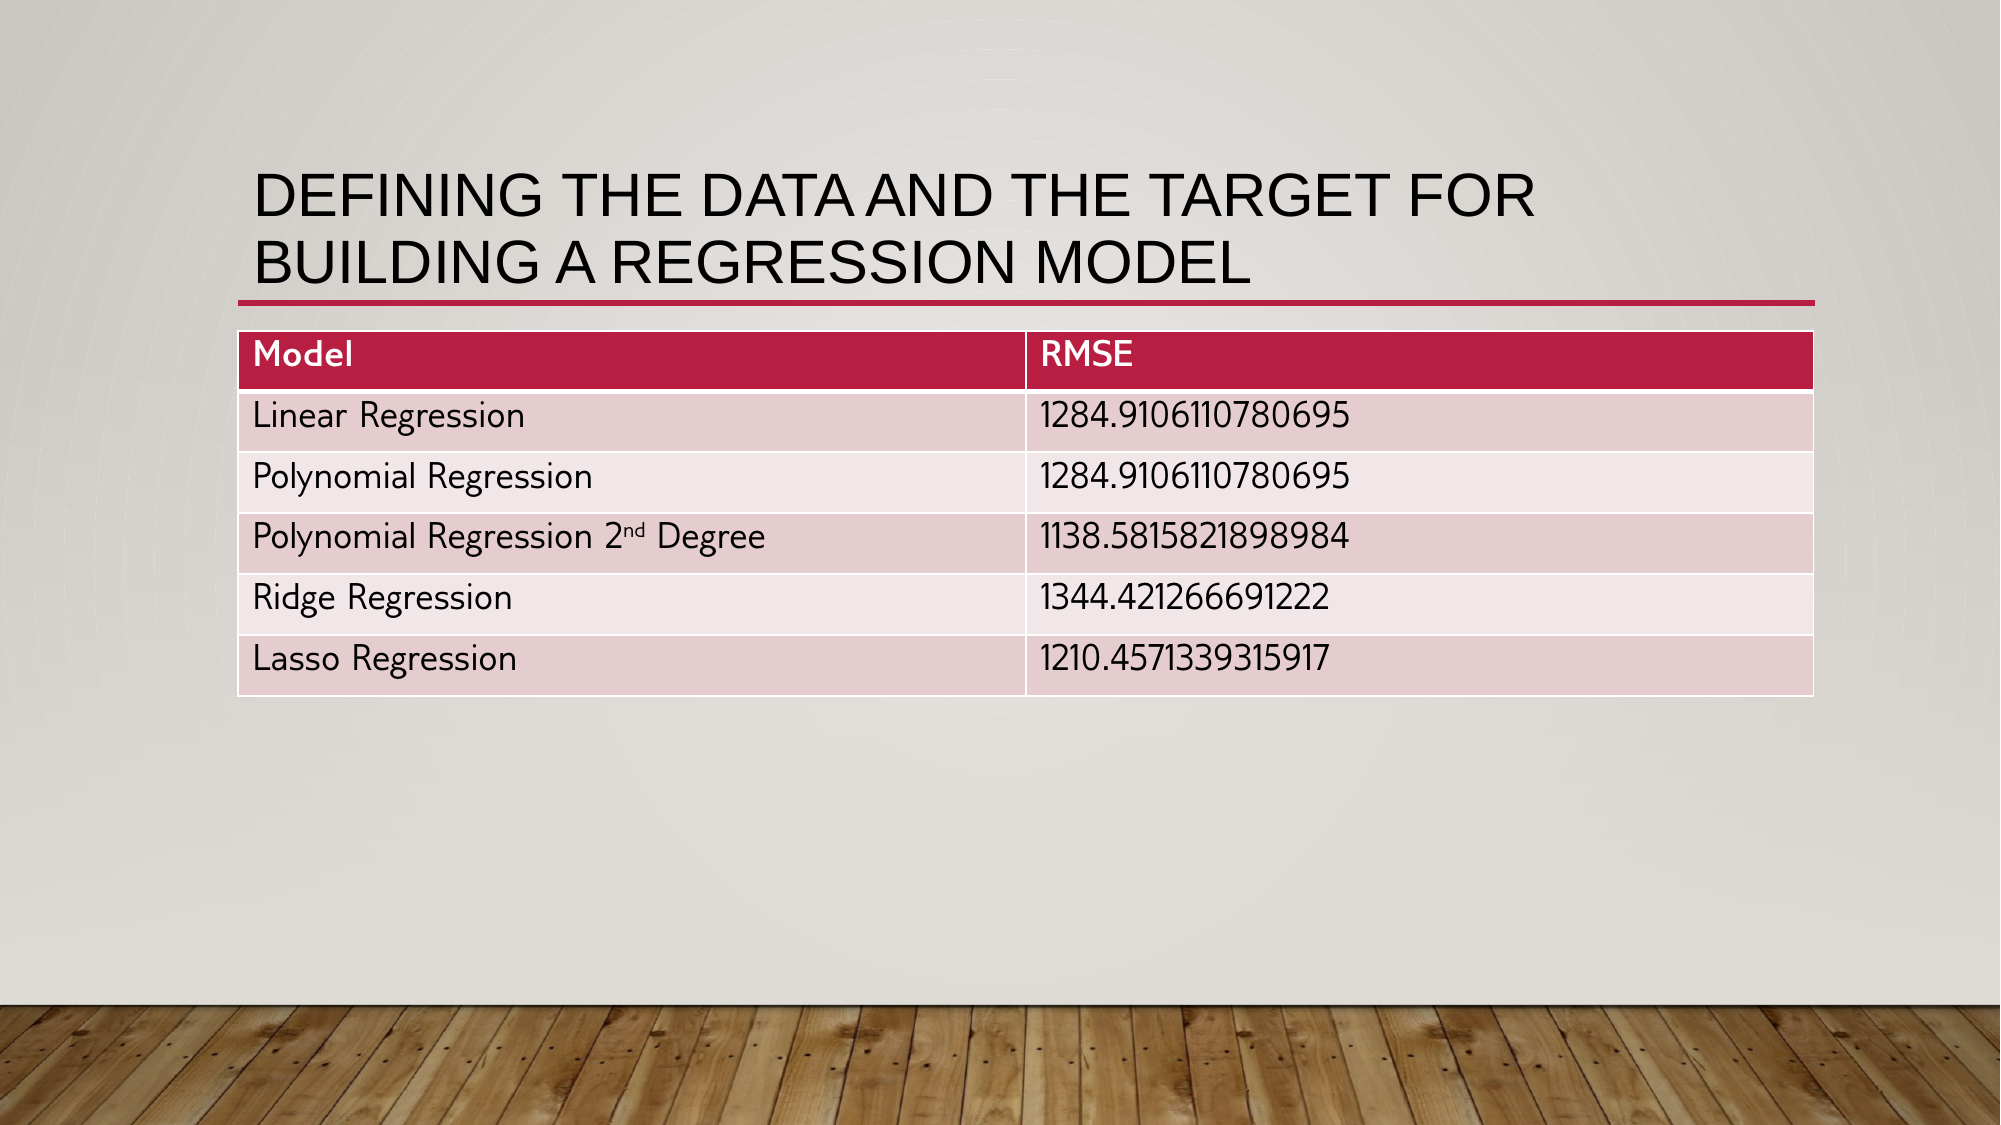

# Defining the data and the target for building a regression model
| Model | RMSE |
| --- | --- |
| Linear Regression | 1284.9106110780695 |
| Polynomial Regression | 1284.9106110780695 |
| Polynomial Regression 2nd Degree | 1138.5815821898984 |
| Ridge Regression | 1344.421266691222 |
| Lasso Regression | 1210.4571339315917 |